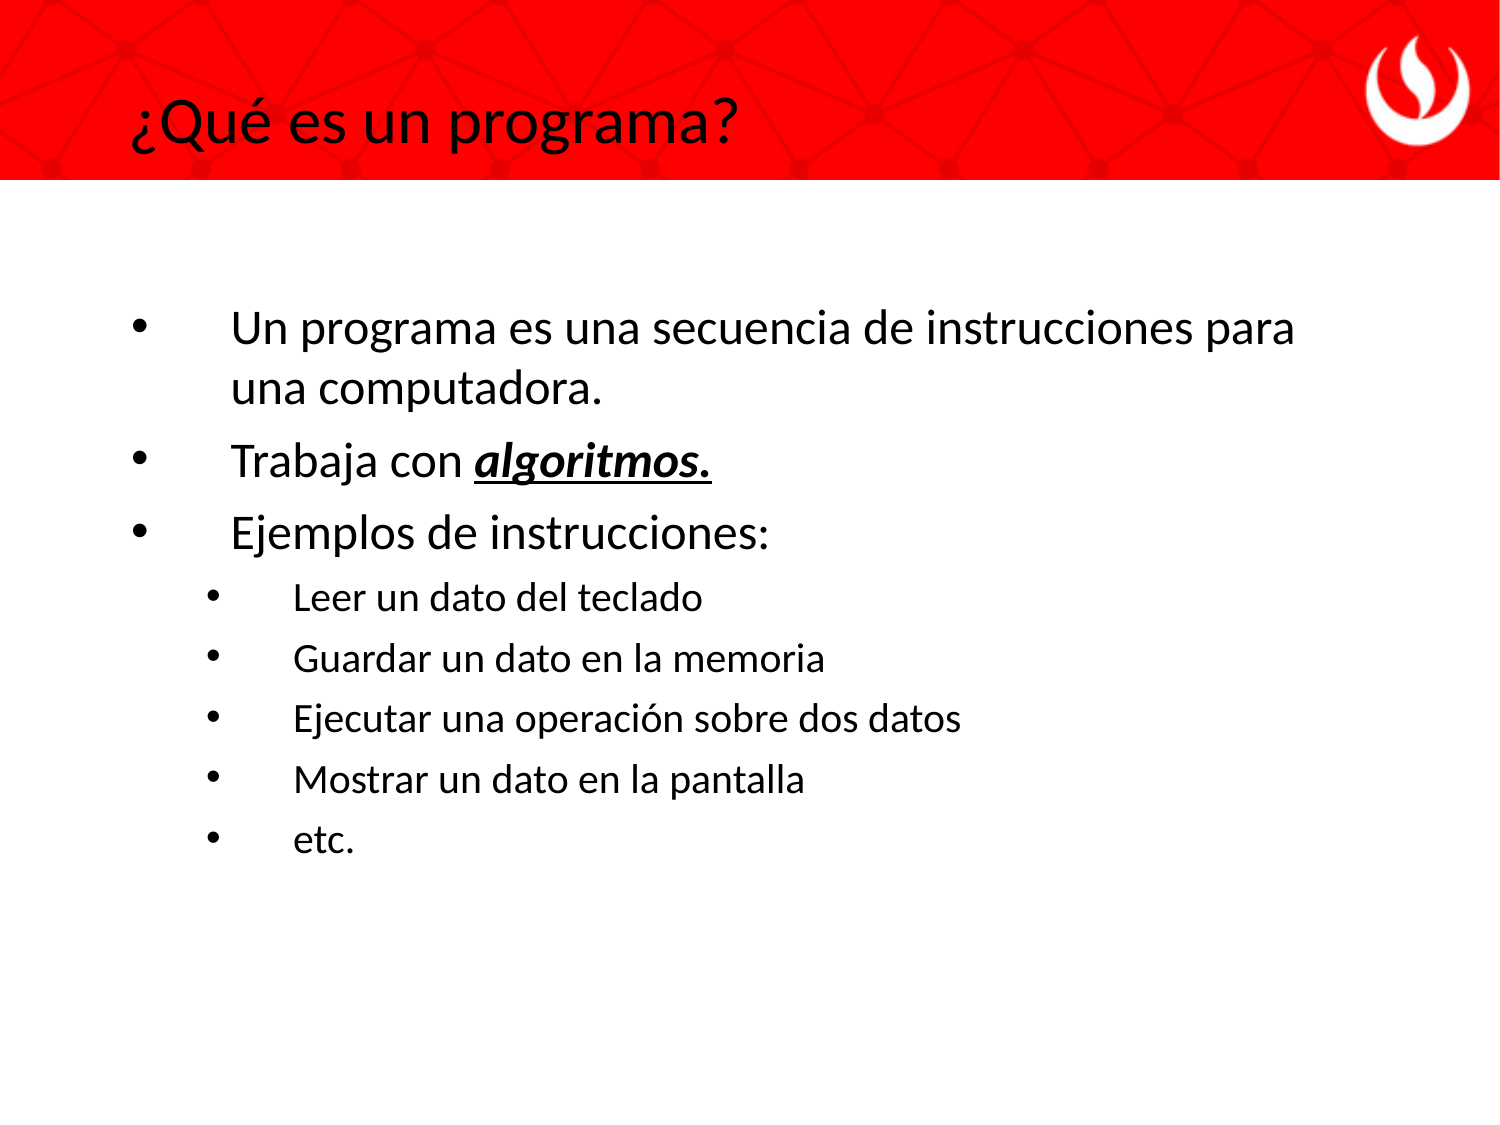

¿Qué es un programa?
Un programa es una secuencia de instrucciones para una computadora.
Trabaja con algoritmos.
Ejemplos de instrucciones:
Leer un dato del teclado
Guardar un dato en la memoria
Ejecutar una operación sobre dos datos
Mostrar un dato en la pantalla
etc.